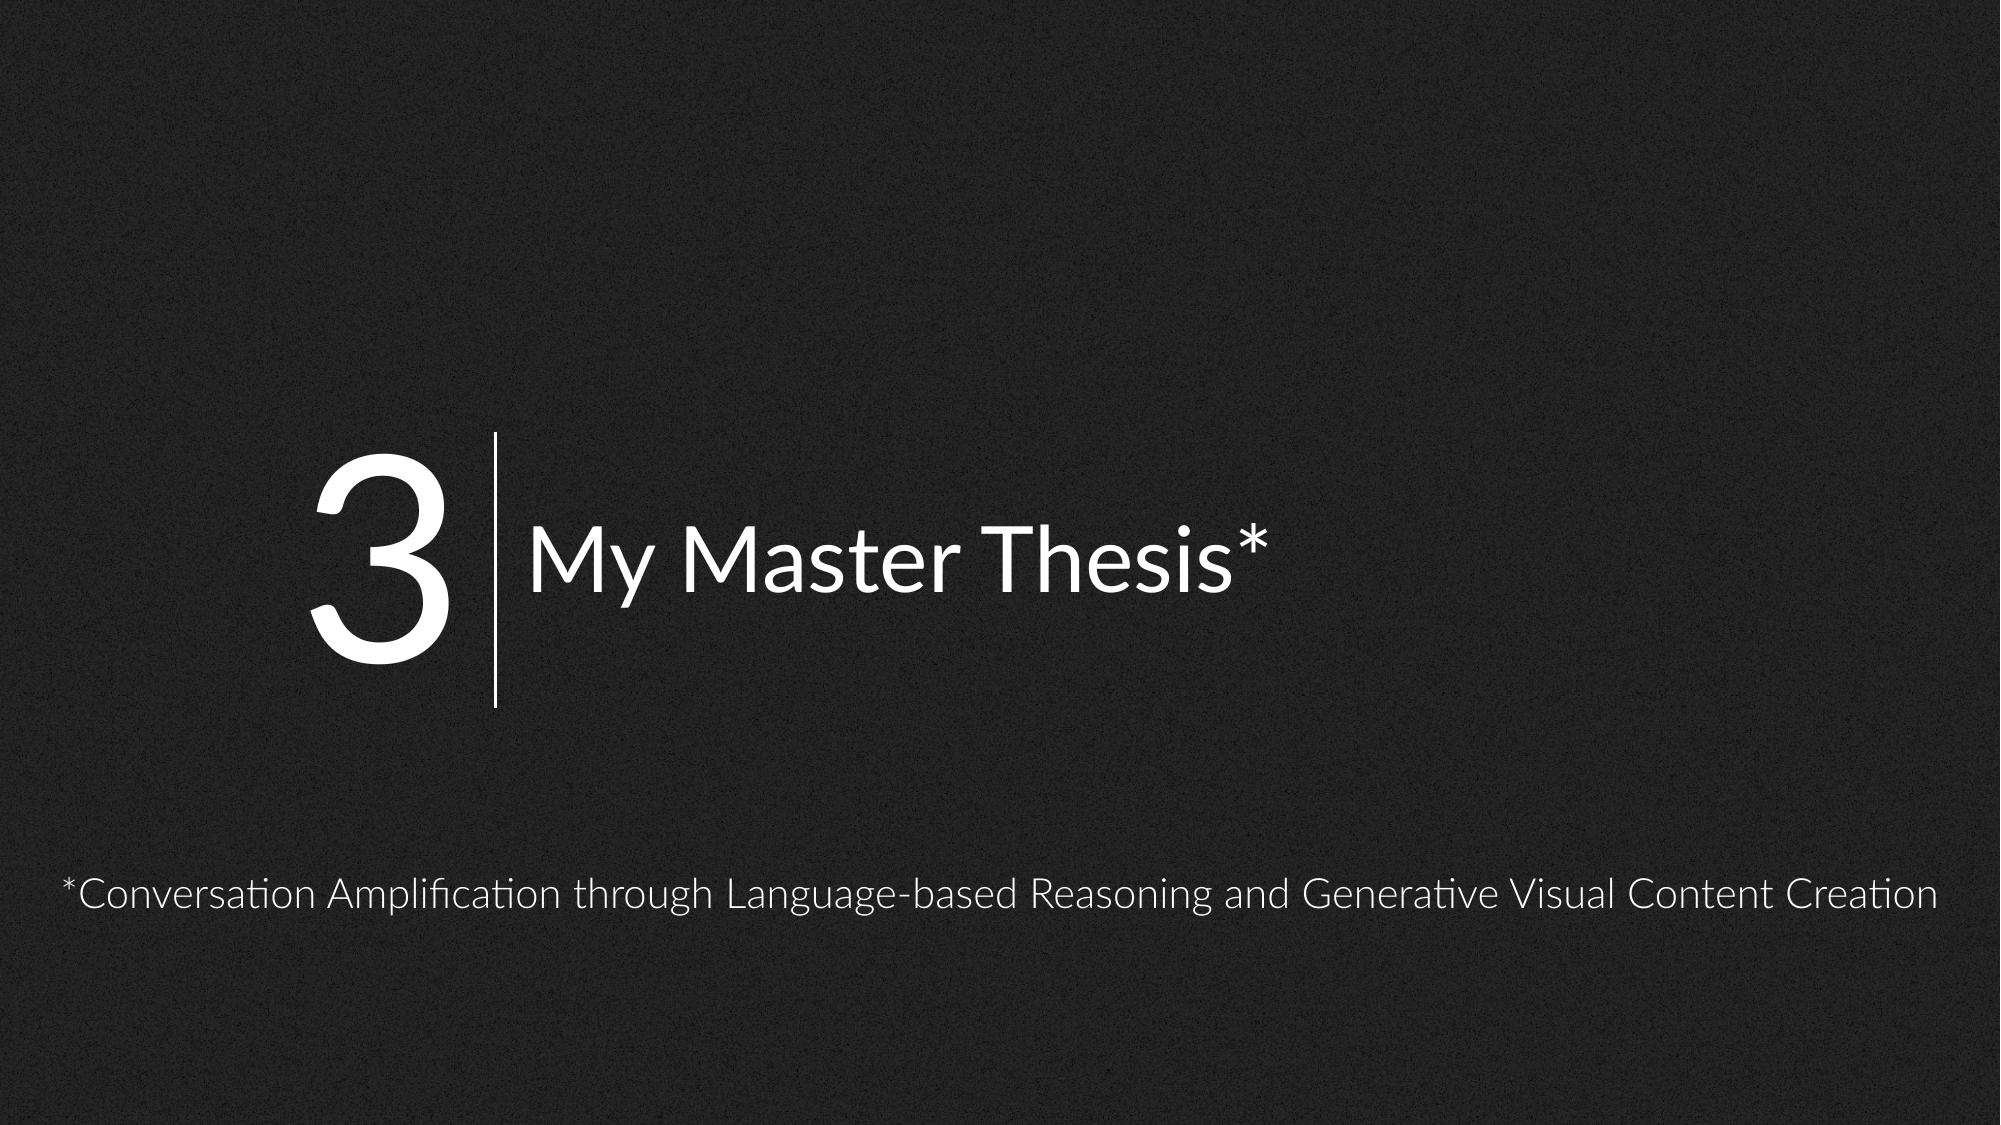

3
# My Master Thesis*
*Conversation Amplification through Language-based Reasoning and Generative Visual Content Creation